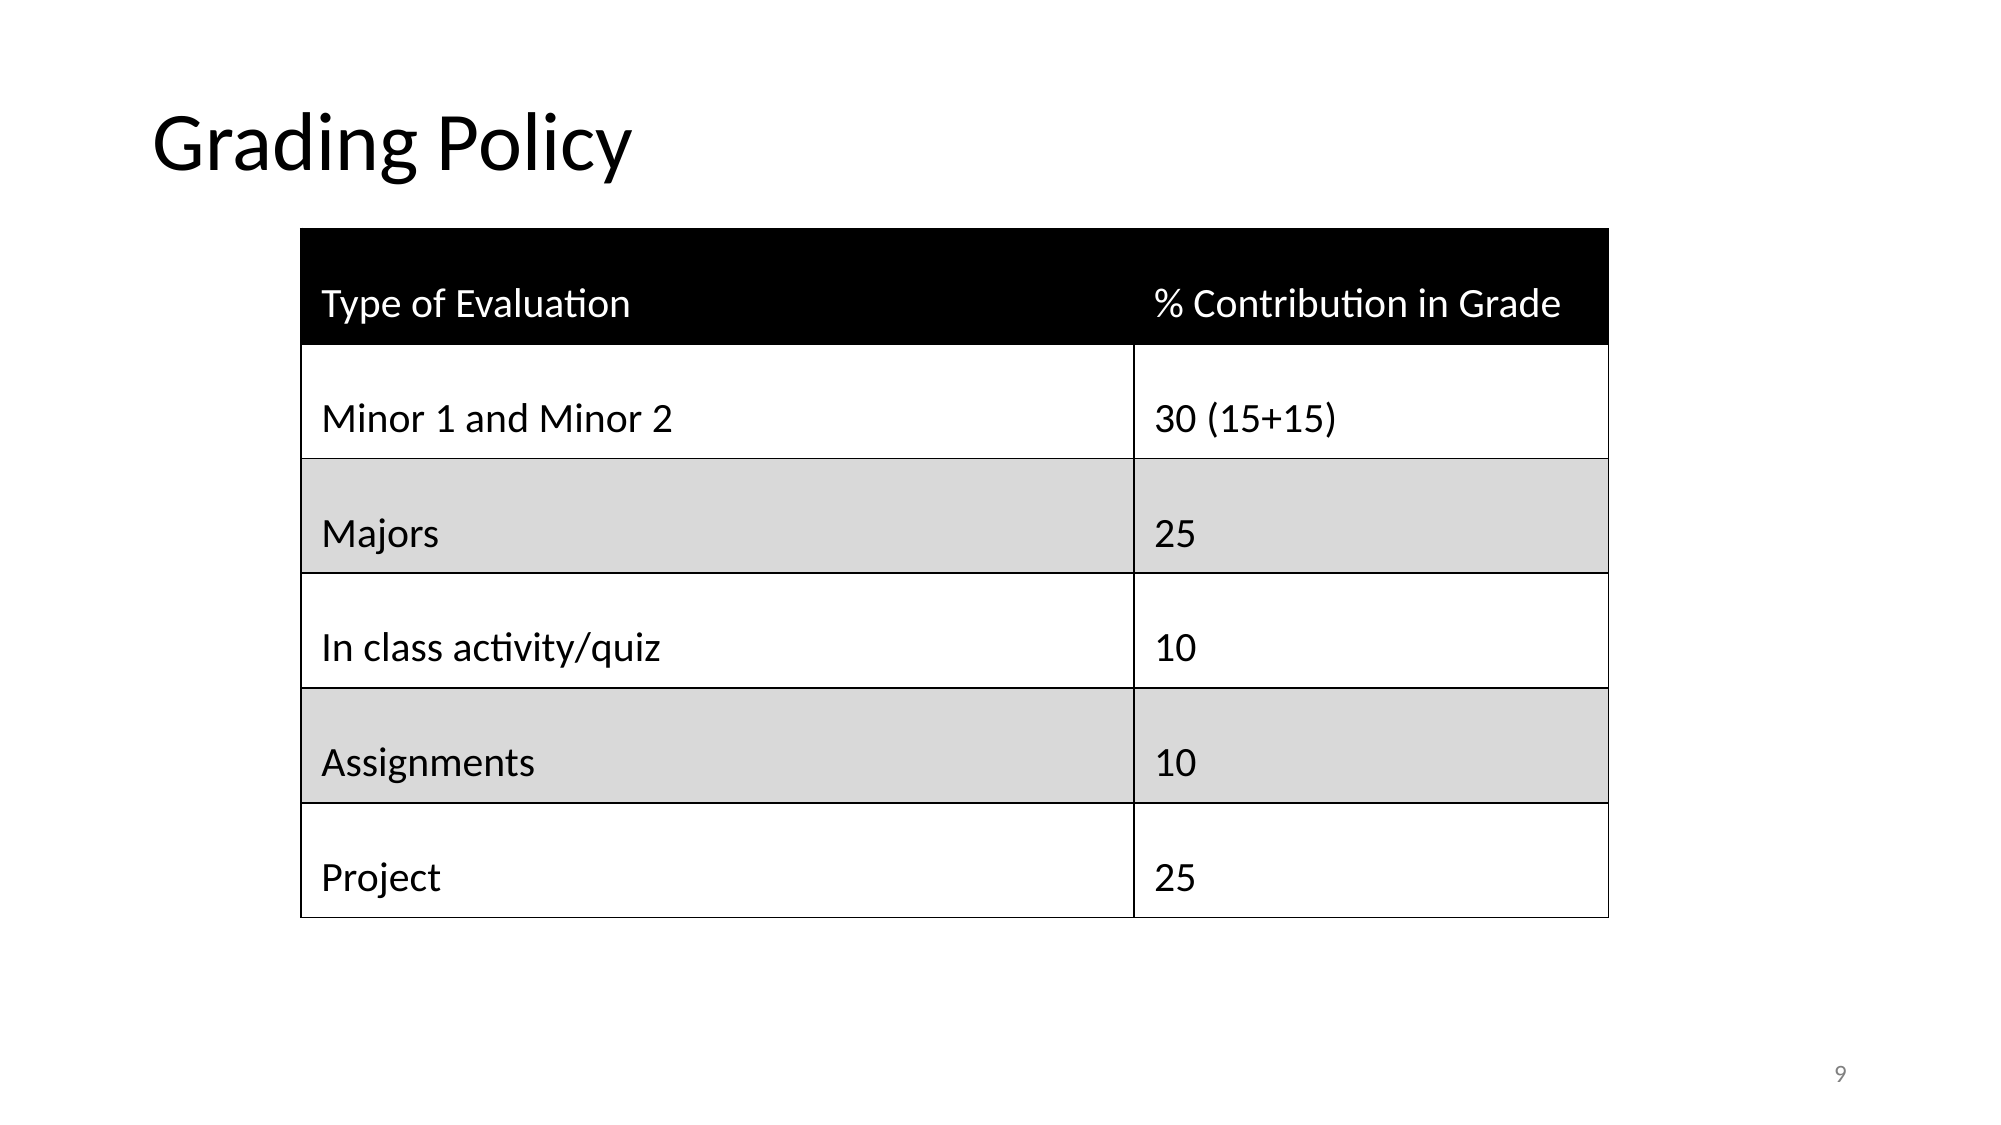

# Grading Policy
| Type of Evaluation | % Contribution in Grade |
| --- | --- |
| Minor 1 and Minor 2 | 30 (15+15) |
| Majors | 25 |
| In class activity/quiz | 10 |
| Assignments | 10 |
| Project | 25 |
9